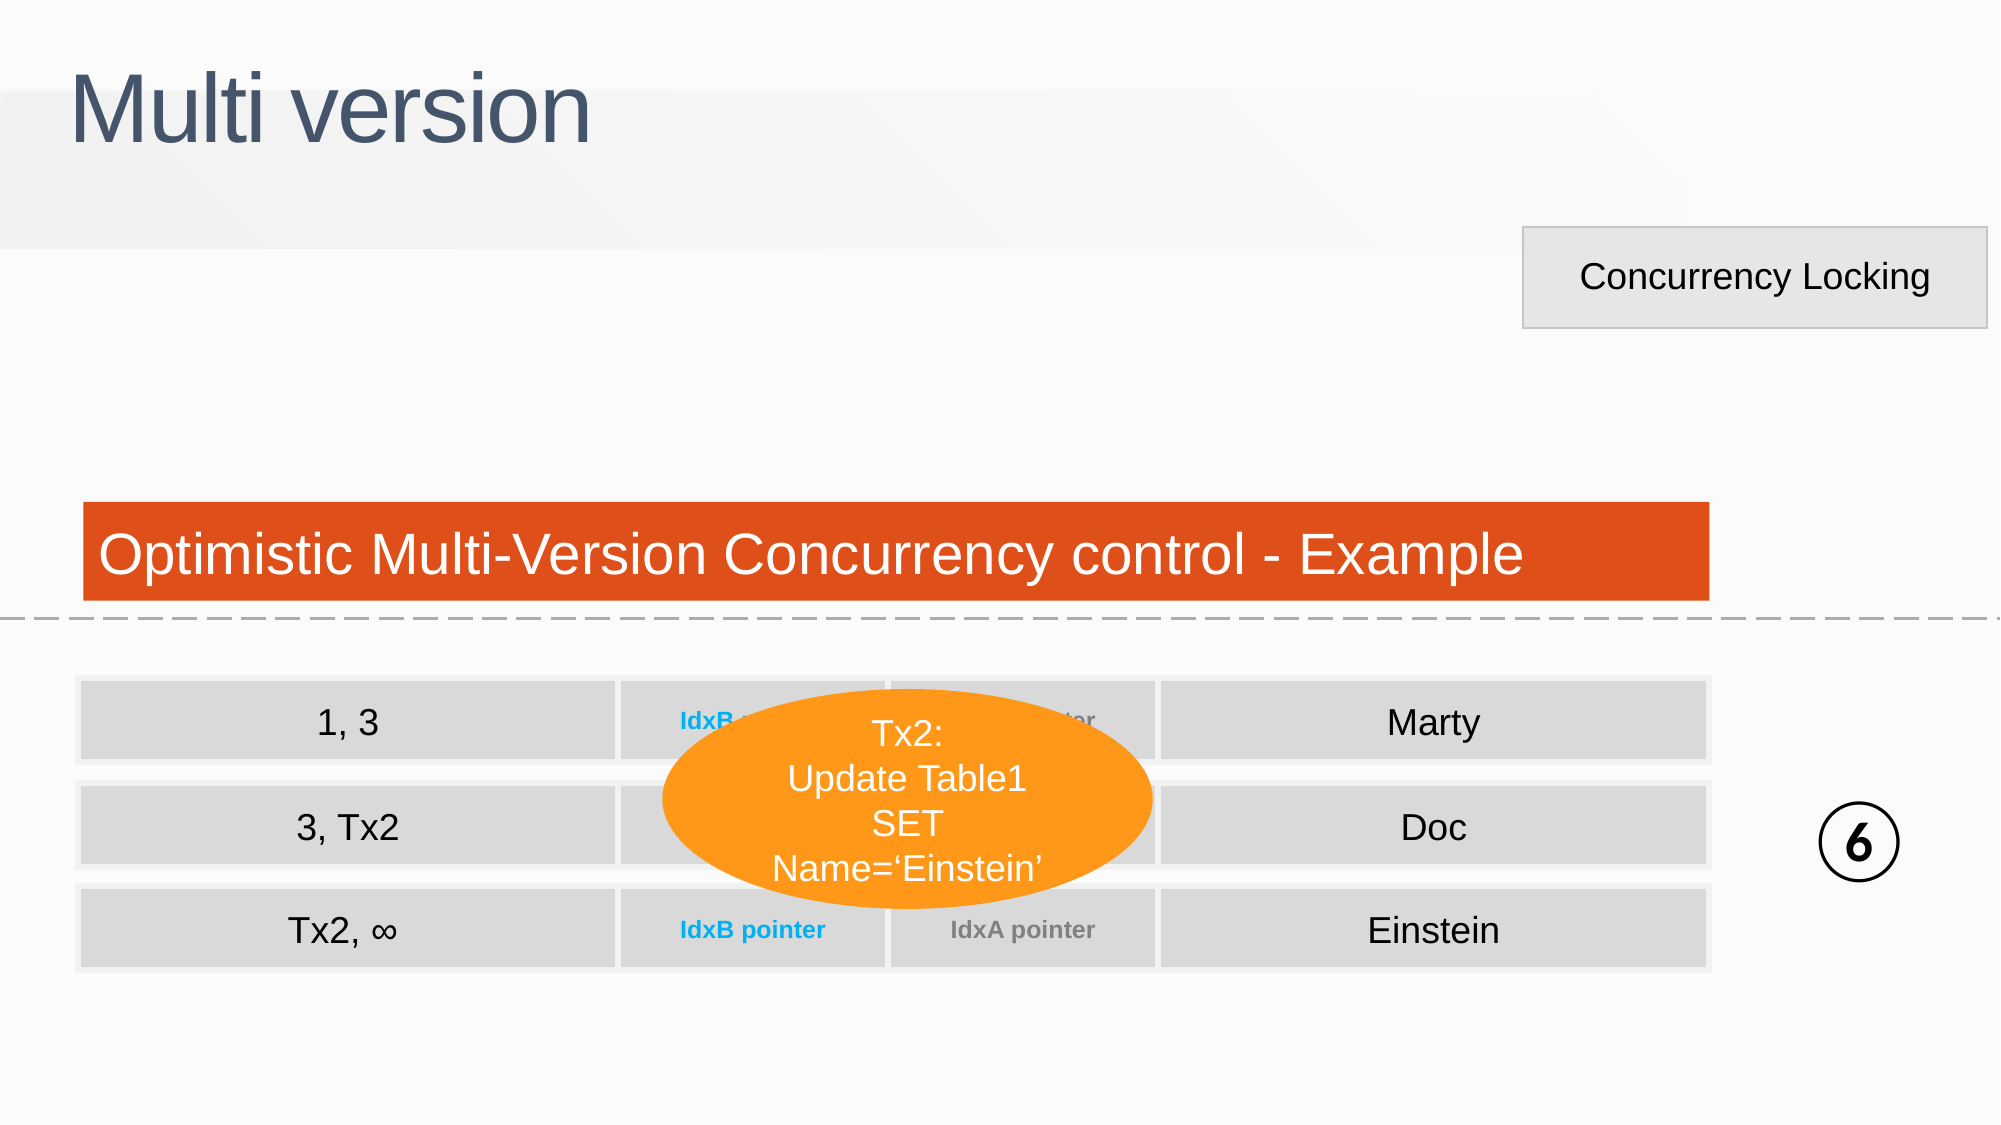

Multi version

Concurrency Locking
Optimistic Multi-Version Concurrency control - Example
1, 3
IdxB pointer
IdxA pointer
Marty
Tx2:
Update Table1
SET Name=‘Einstein’
⑥
IdxB pointer
IdxA pointer
Doc
3, Tx2
IdxB pointer
IdxA pointer
Doc
3, ∞
IdxB pointer
IdxA pointer
Einstein
Tx2, ∞